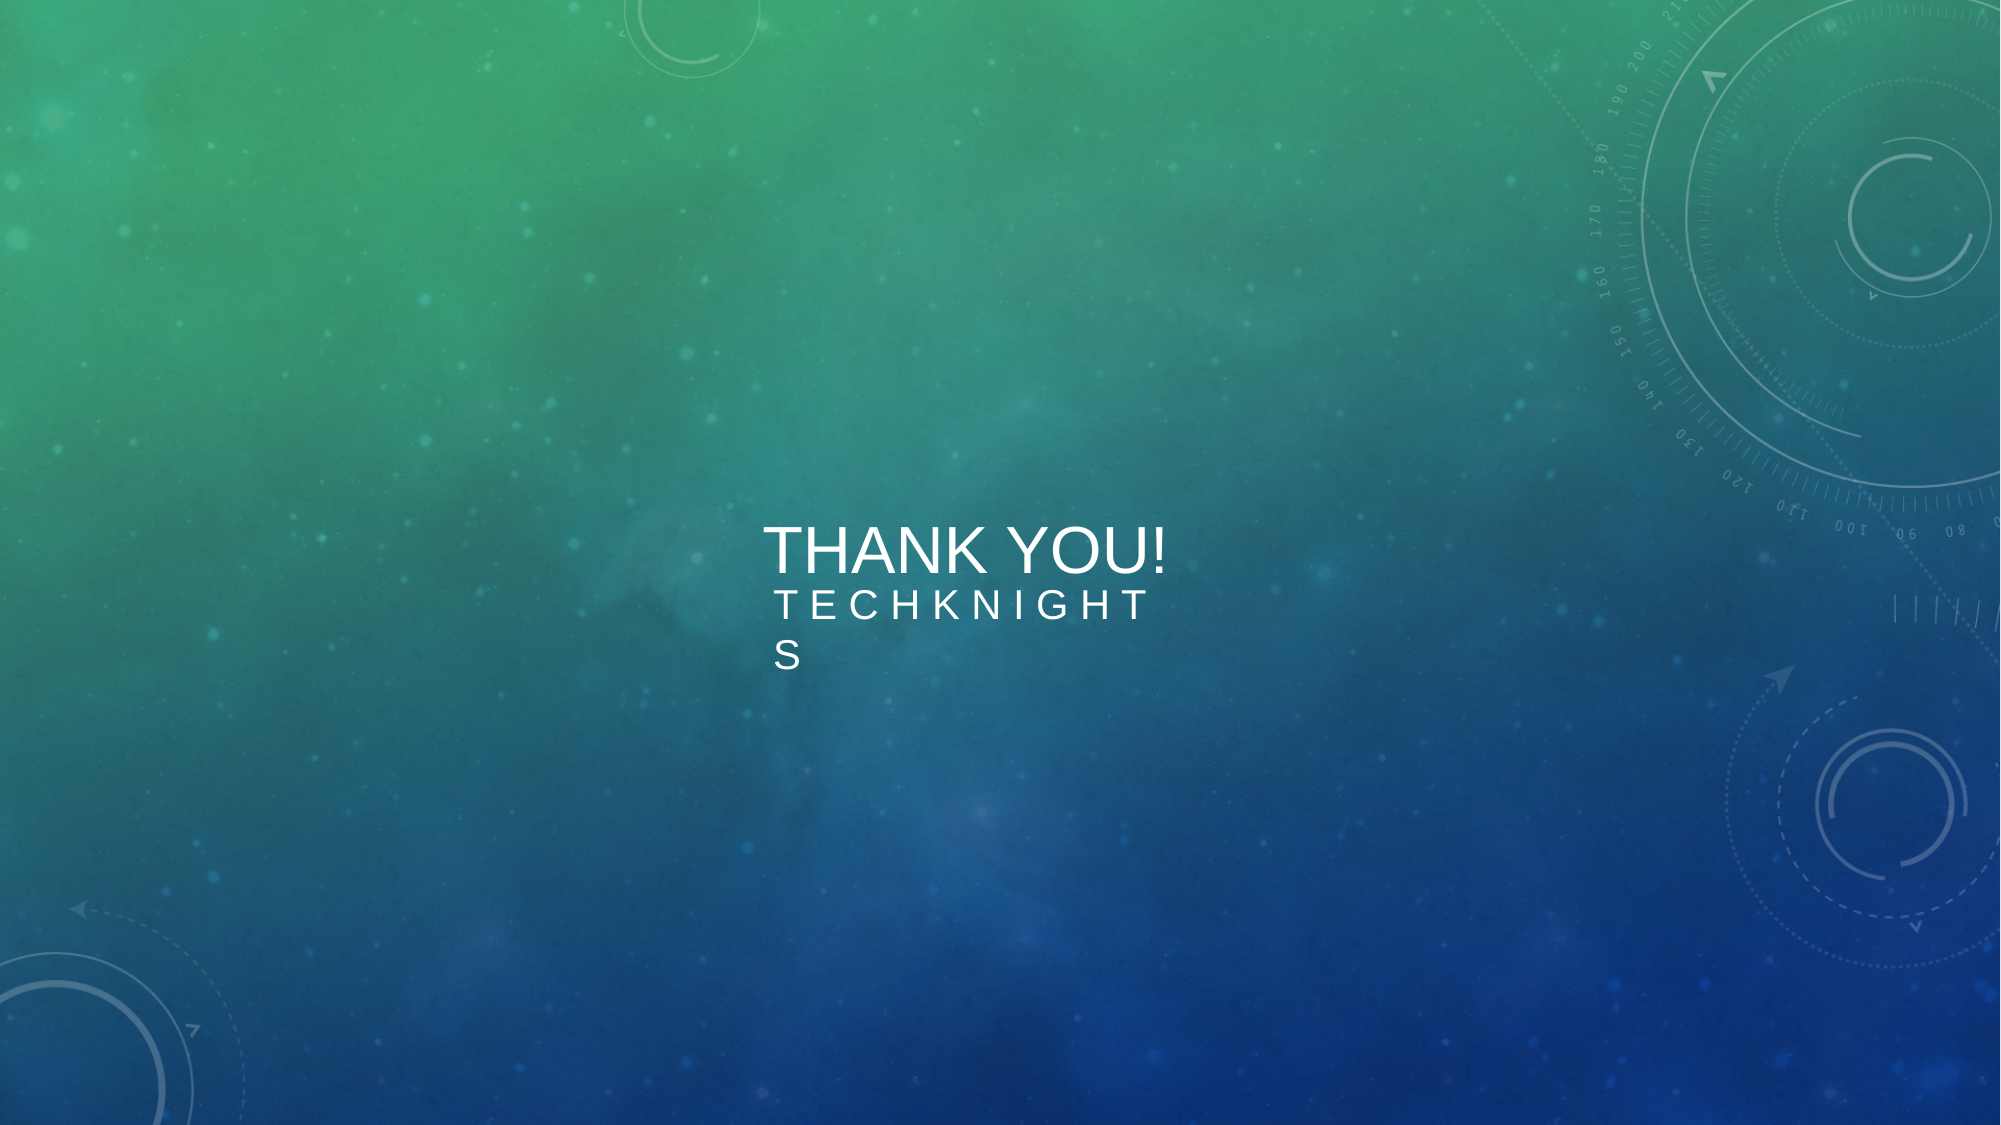

# THANK YOU!
T E C H K N I G H T S